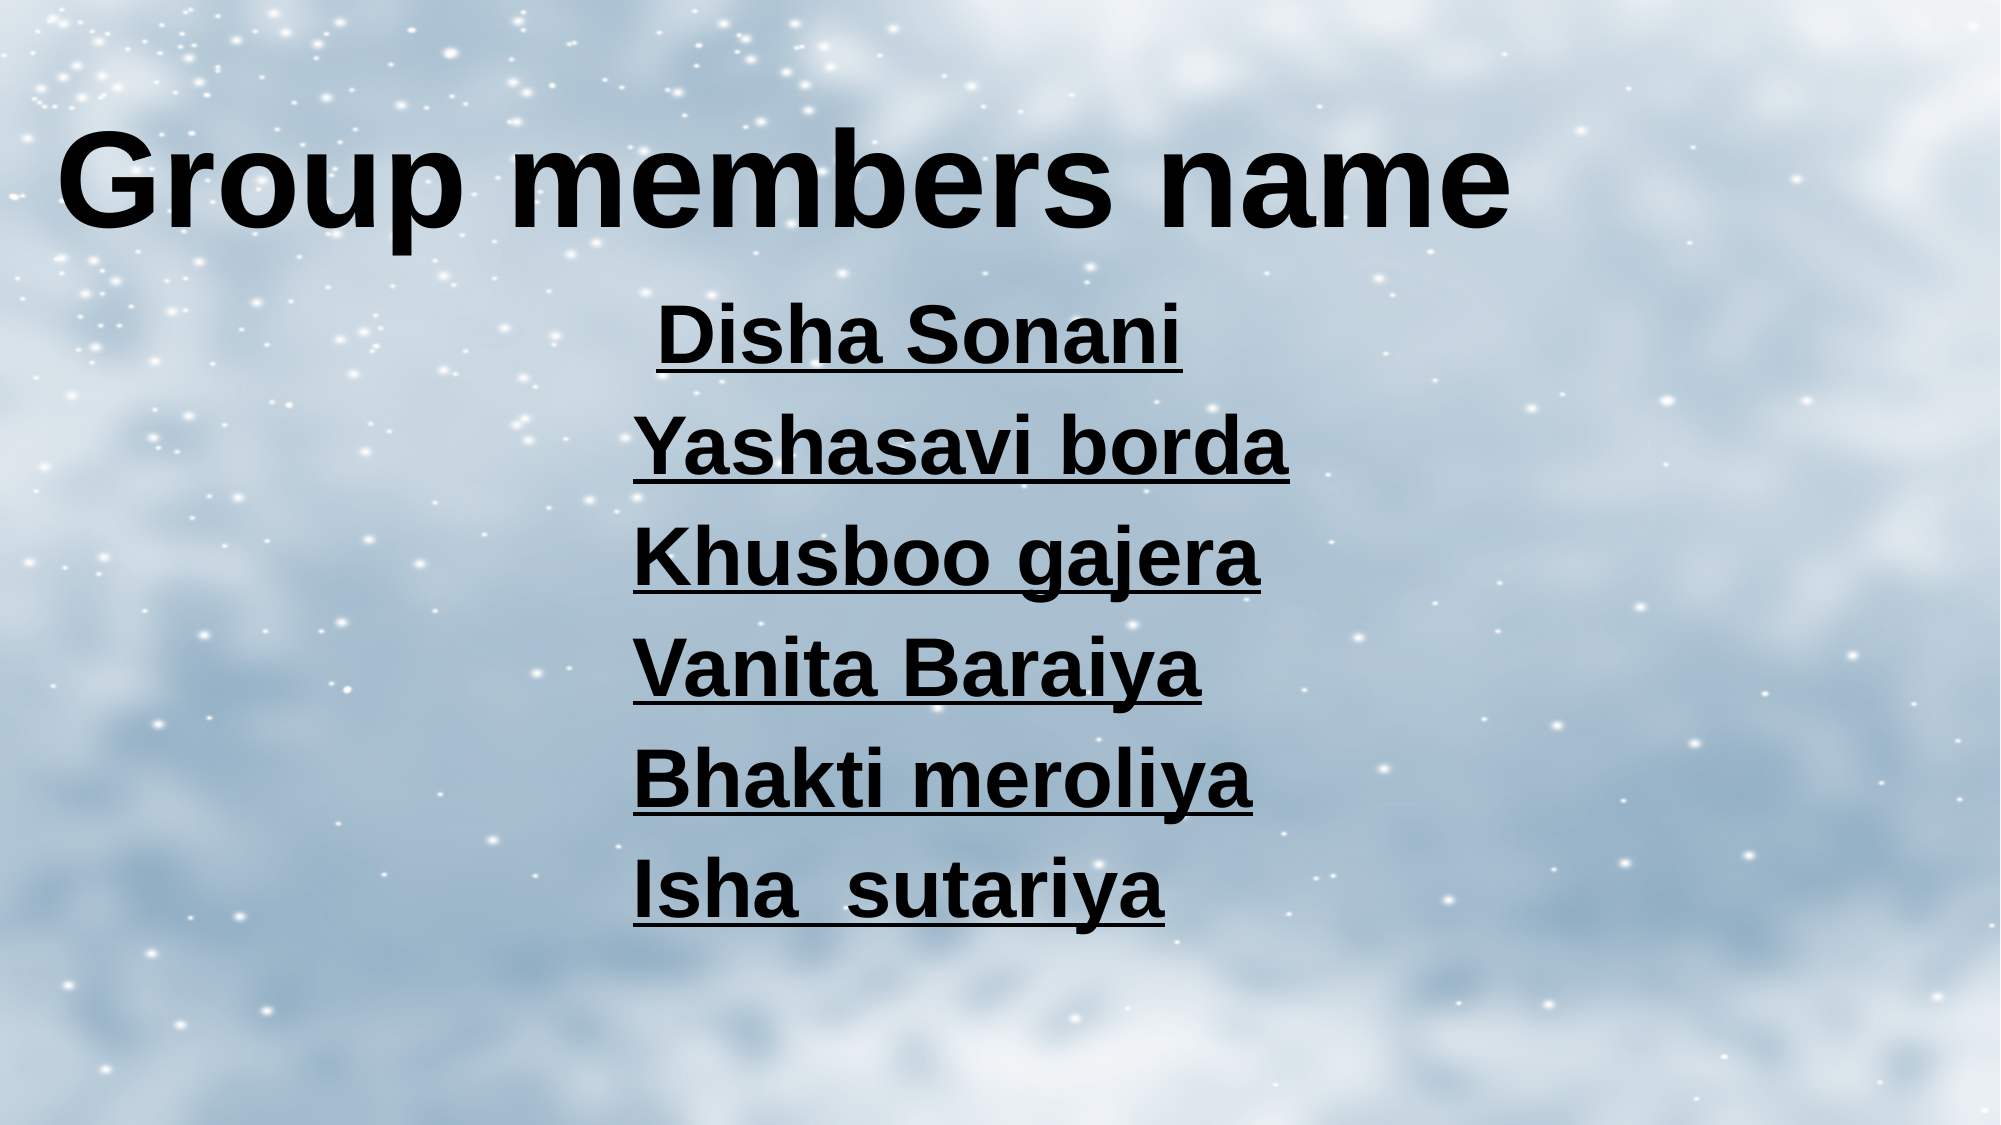

# Group members name
 Disha Sonani
Yashasavi borda
Khusboo gajera
Vanita Baraiya
Bhakti meroliya
Isha  sutariya